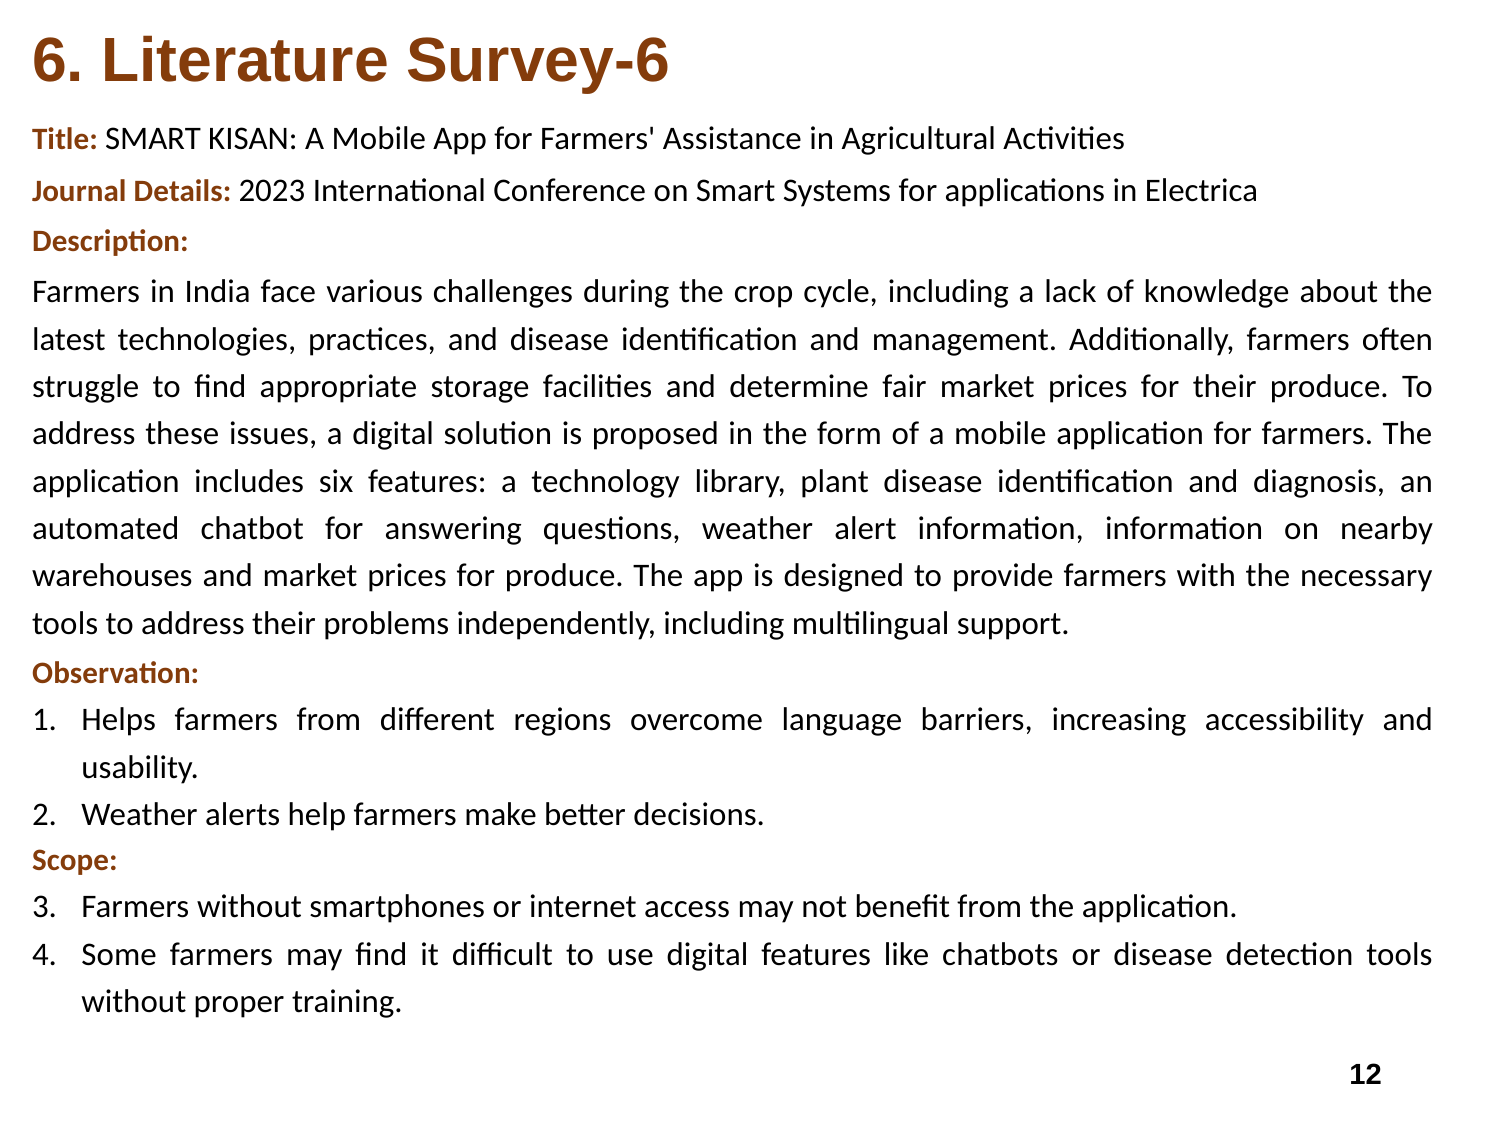

# 6. Literature Survey-6
Title: SMART KISAN: A Mobile App for Farmers' Assistance in Agricultural Activities
Journal Details: 2023 International Conference on Smart Systems for applications in Electrica
Description:
Farmers in India face various challenges during the crop cycle, including a lack of knowledge about the latest technologies, practices, and disease identification and management. Additionally, farmers often struggle to find appropriate storage facilities and determine fair market prices for their produce. To address these issues, a digital solution is proposed in the form of a mobile application for farmers. The application includes six features: a technology library, plant disease identification and diagnosis, an automated chatbot for answering questions, weather alert information, information on nearby warehouses and market prices for produce. The app is designed to provide farmers with the necessary tools to address their problems independently, including multilingual support.
Observation:
Helps farmers from different regions overcome language barriers, increasing accessibility and usability.
Weather alerts help farmers make better decisions.
Scope:
Farmers without smartphones or internet access may not benefit from the application.
Some farmers may find it difficult to use digital features like chatbots or disease detection tools without proper training.

12